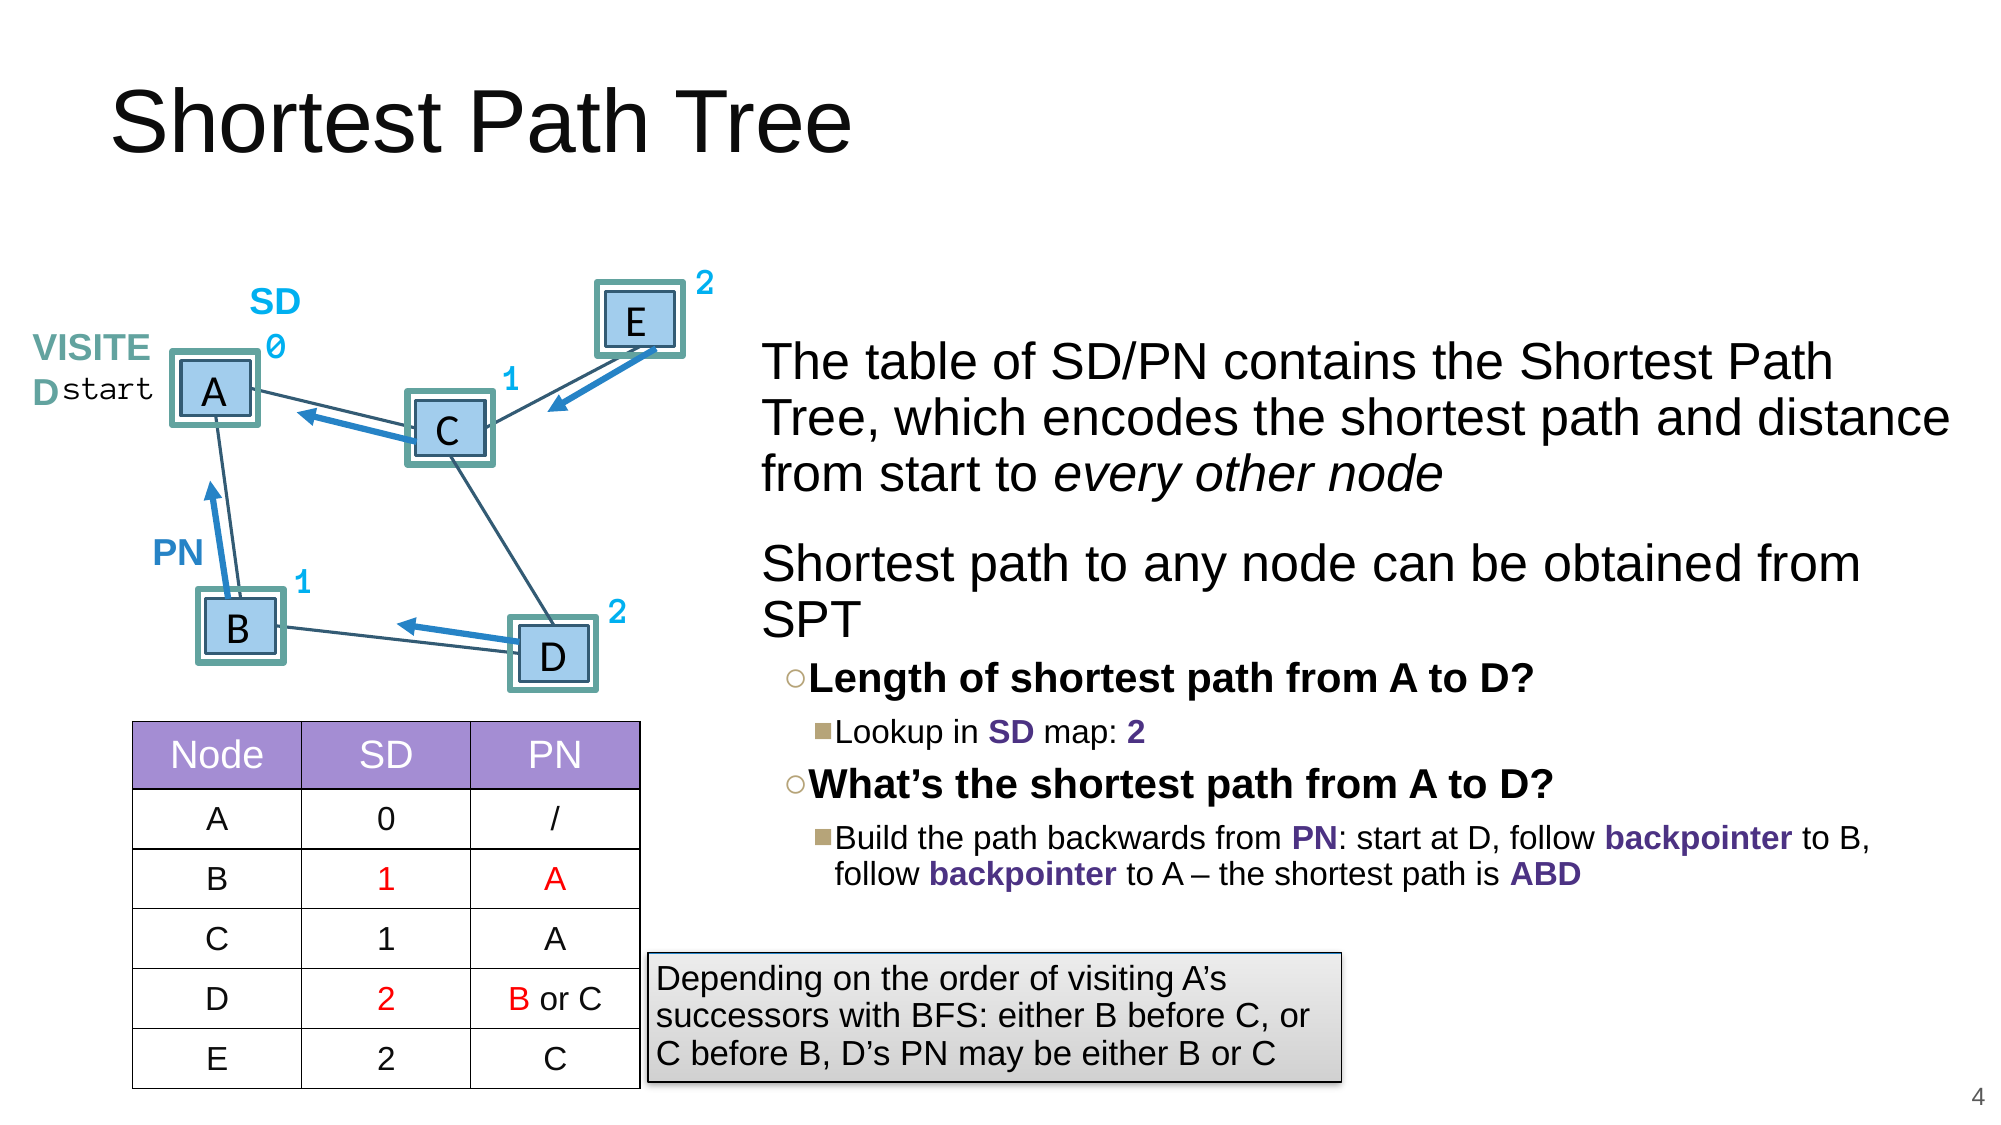

# Shortest Path Tree
2
SD

E
0
VISITED
The table of SD/PN contains the Shortest Path Tree, which encodes the shortest path and distance from start to every other node
Shortest path to any node can be obtained from SPT
Length of shortest path from A to D?
Lookup in SD map: 2
What’s the shortest path from A to D?
Build the path backwards from PN: start at D, follow backpointer to B, follow backpointer to A – the shortest path is ABD
1
start

A

C
PN
1
2

B

D
| Node | SD | PN |
| --- | --- | --- |
| A | 0 | / |
| B | 1 | A |
| C | 1 | A |
| D | 2 | B or C |
| E | 2 | C |
Depending on the order of visiting A’s successors with BFS: either B before C, or C before B, D’s PN may be either B or C